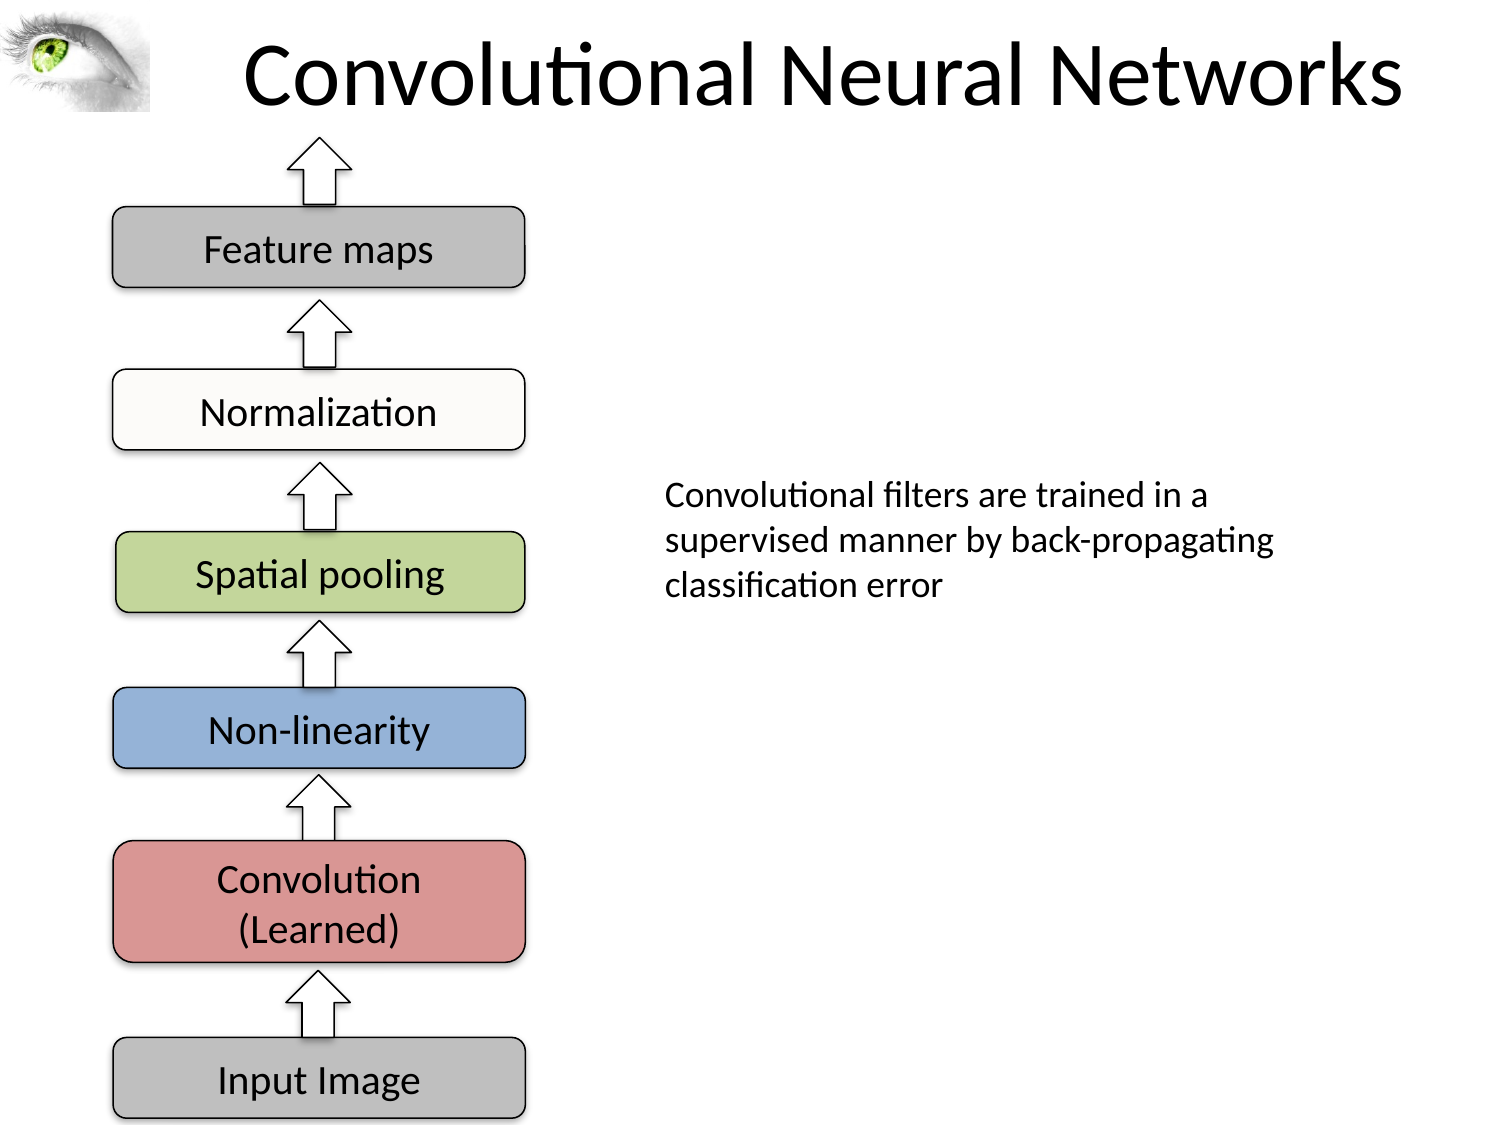

# Convolutional Neural Networks

Feature maps

Normalization

Convolutional filters are trained in a supervised manner by back-propagating
classification error
Spatial pooling

Non-linearity

Convolution (Learned)

Input Image